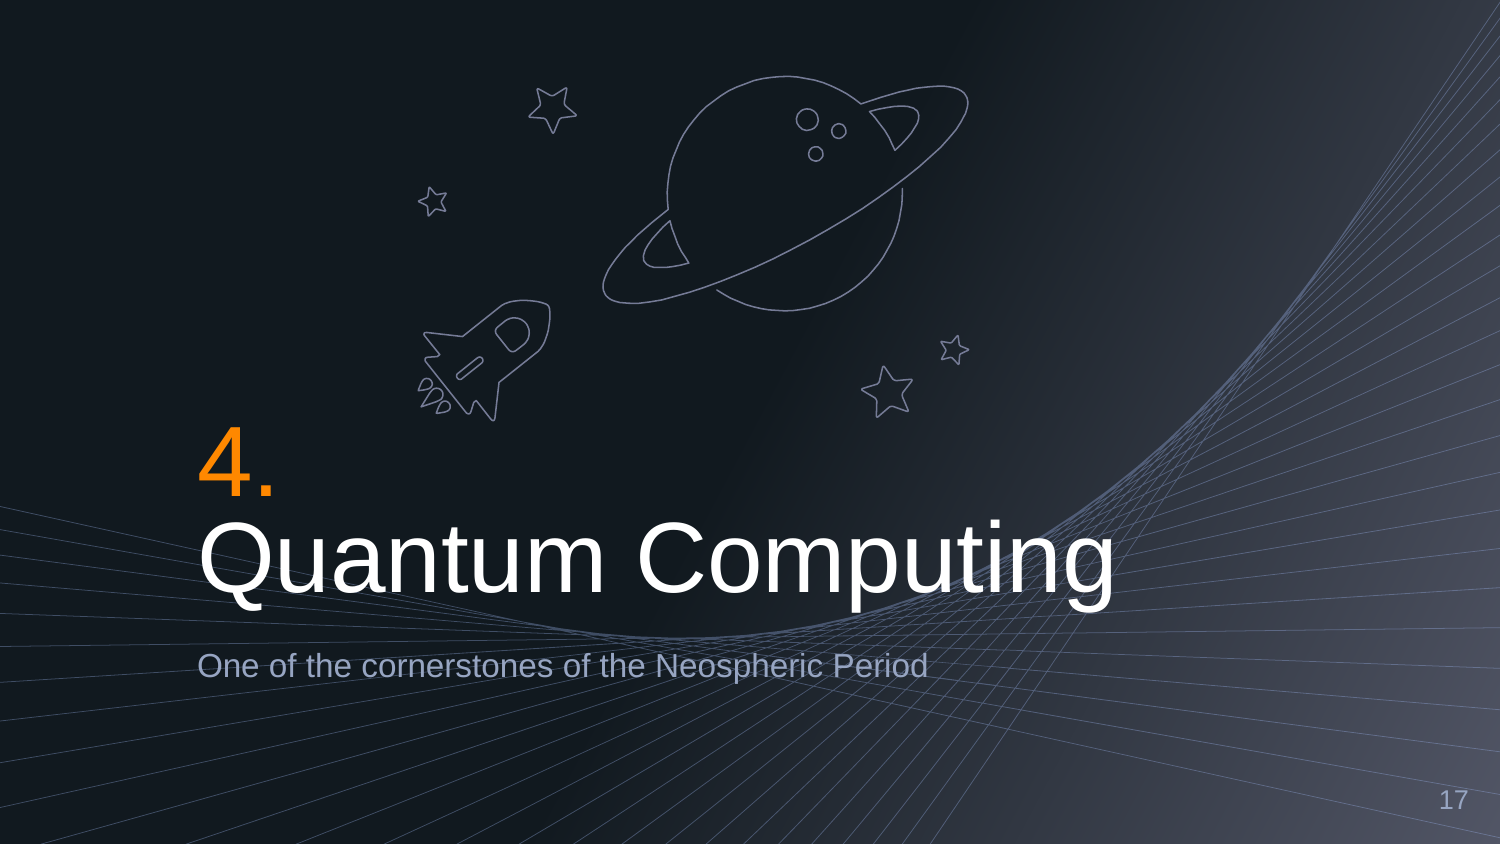

4.
Quantum Computing
One of the cornerstones of the Neospheric Period

17